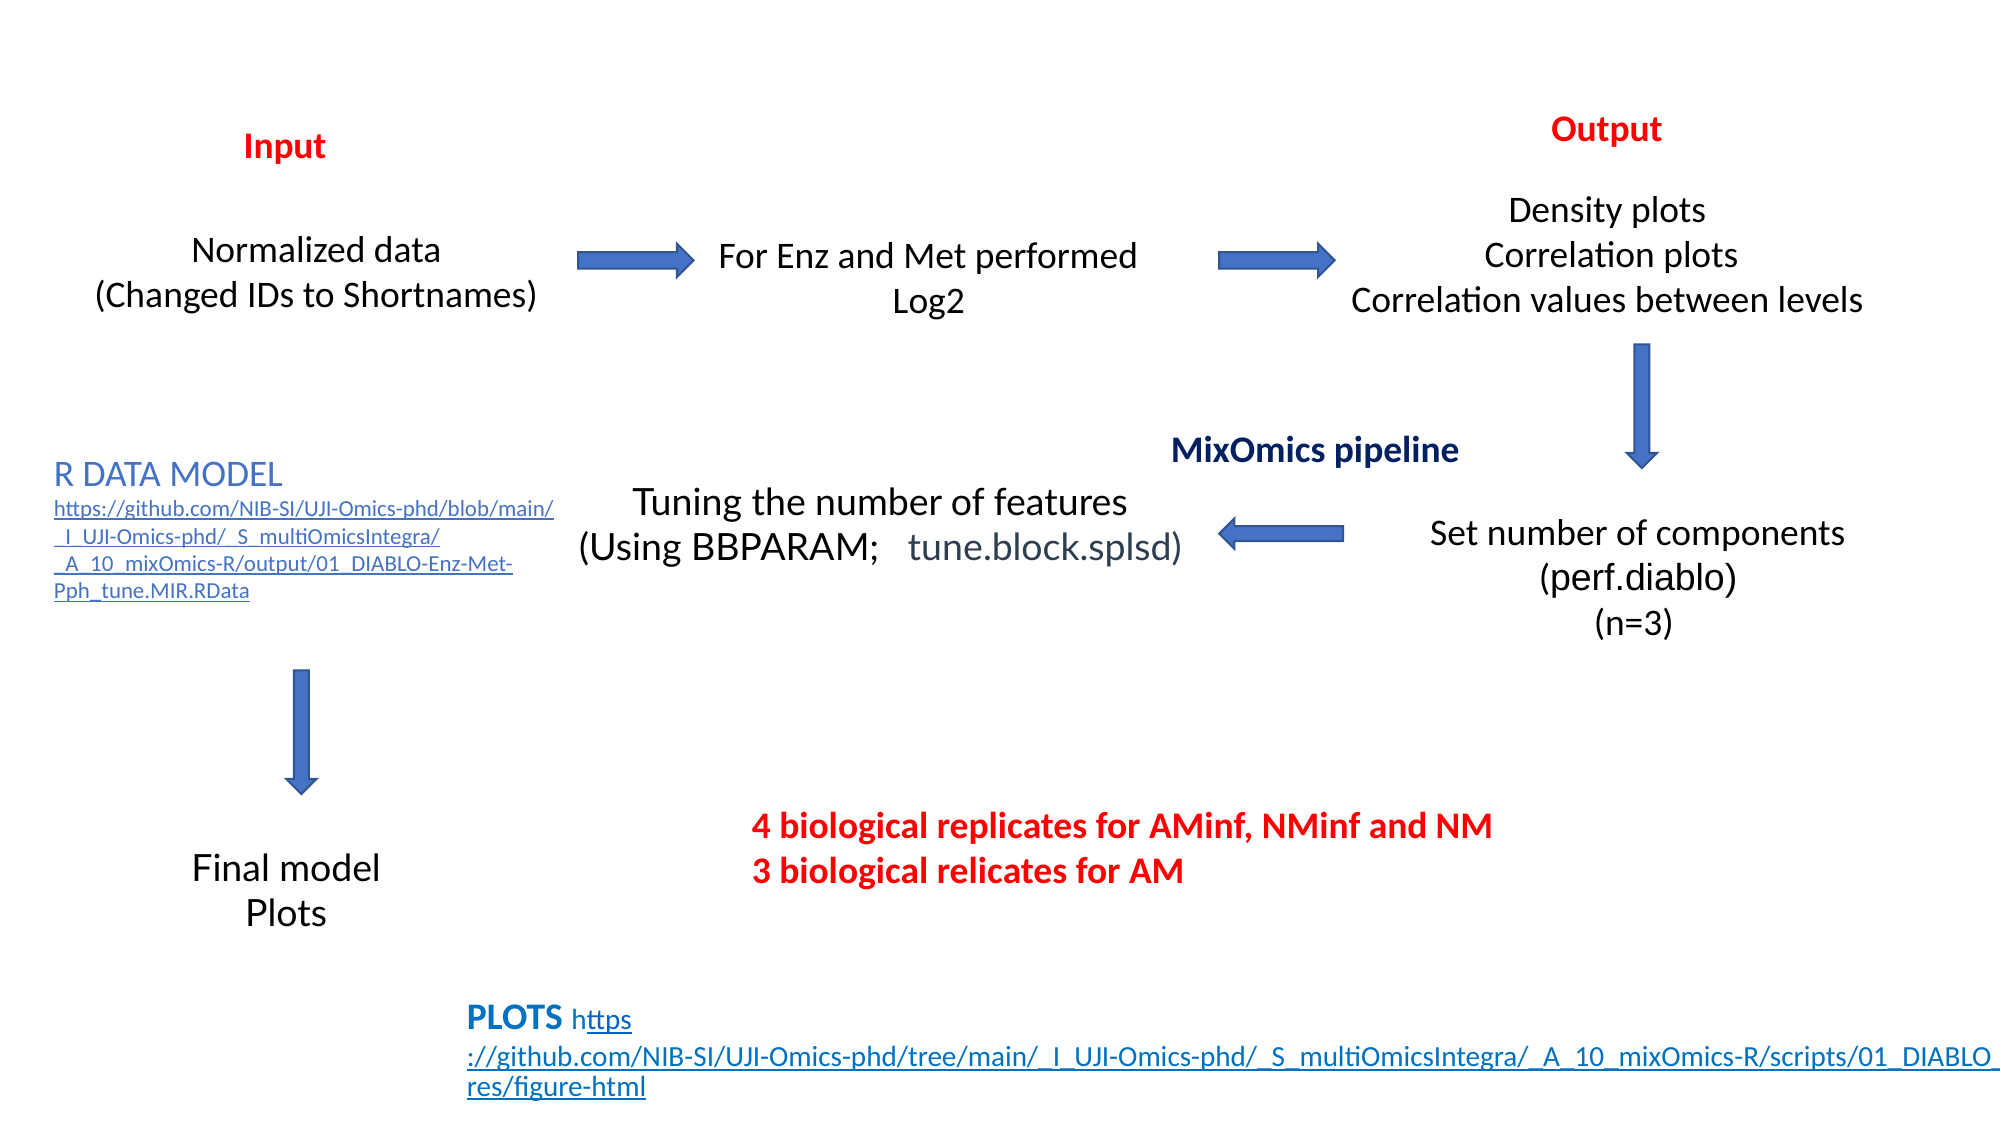

Output
Input
Density plots
Correlation plots
Correlation values between levels
Normalized data
(Changed IDs to Shortnames)
For Enz and Met performed Log2

MixOmics pipeline
R DATA MODEL https://github.com/NIB-SI/UJI-Omics-phd/blob/main/_I_UJI-Omics-phd/_S_multiOmicsIntegra/_A_10_mixOmics-R/output/01_DIABLO-Enz-Met-Pph_tune.MIR.RData
Tuning the number of features
(Using BBPARAM;   tune.block.splsd)
Set number of components
(perf.diablo)
(n=3)

4 biological replicates for AMinf, NMinf and NM
3 biological relicates for AM
Final model
Plots
PLOTS https://github.com/NIB-SI/UJI-Omics-phd/tree/main/_I_UJI-Omics-phd/_S_multiOmicsIntegra/_A_10_mixOmics-R/scripts/01_DIABLO_figures/figure-html